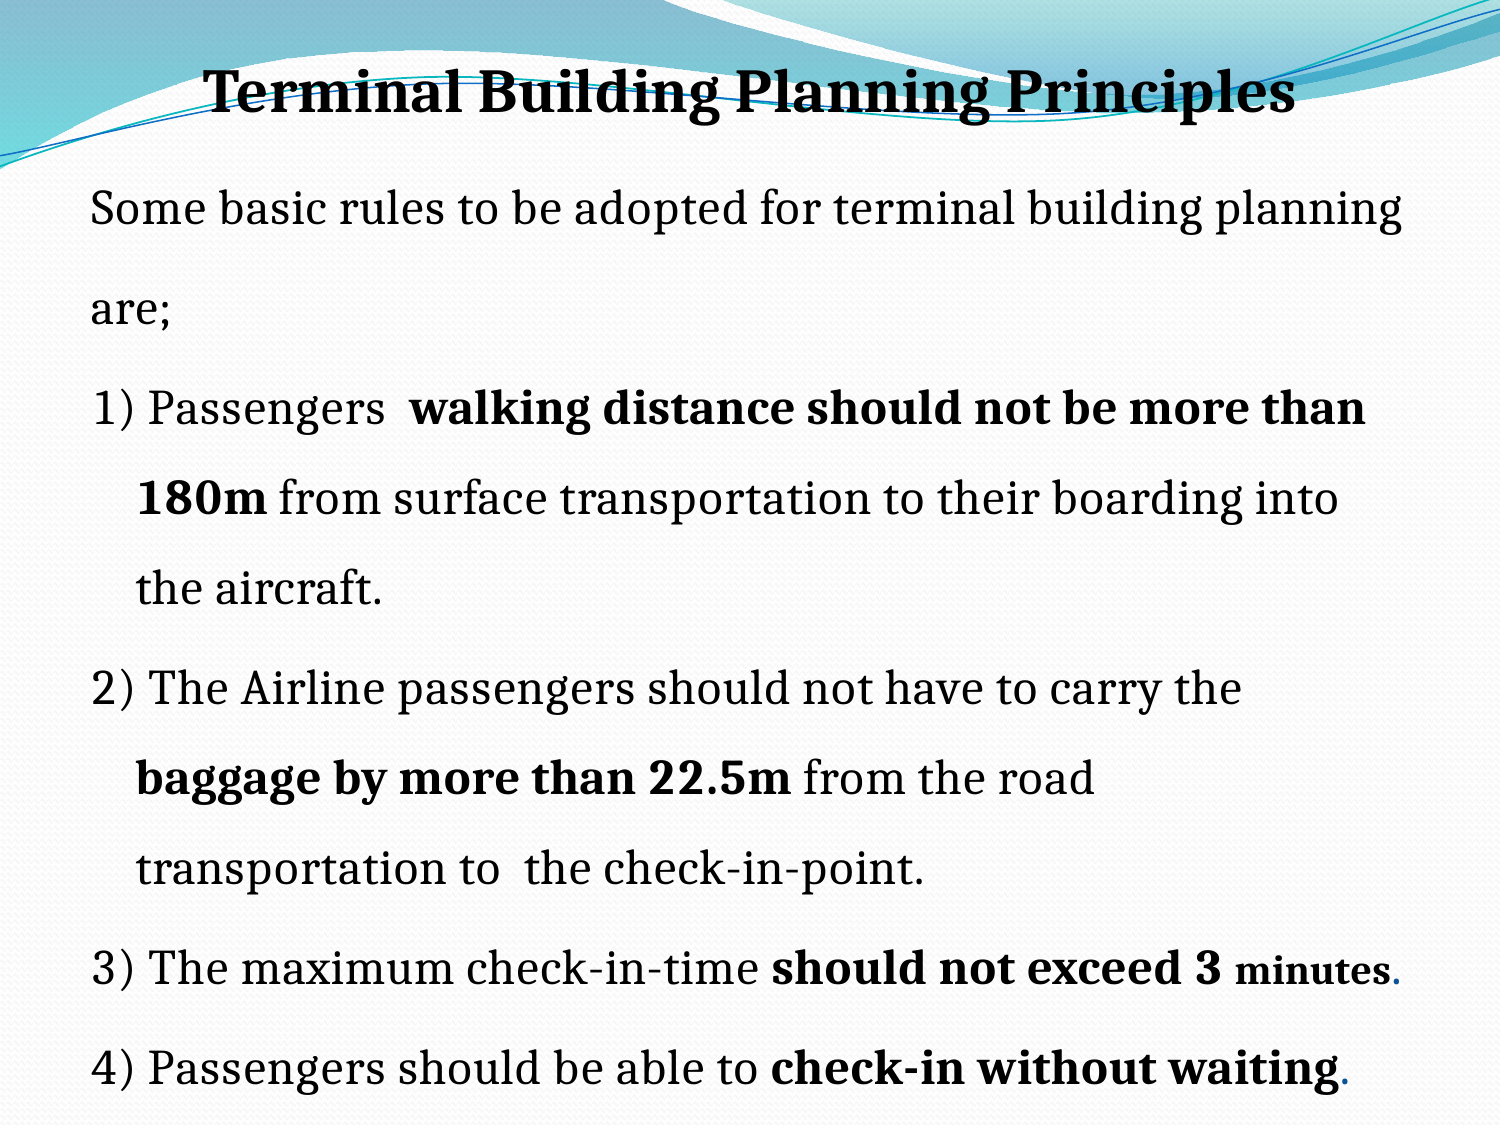

# Terminal Building Planning Principles
Some basic rules to be adopted for terminal building planning
are;
1) Passengers  walking distance should not be more than 180m from surface transportation to their boarding into the aircraft.
2) The Airline passengers should not have to carry the baggage by more than 22.5m from the road transportation to  the check-in-point.
3) The maximum check-in-time should not exceed 3 minutes.
4) Passengers should be able to check-in without waiting.